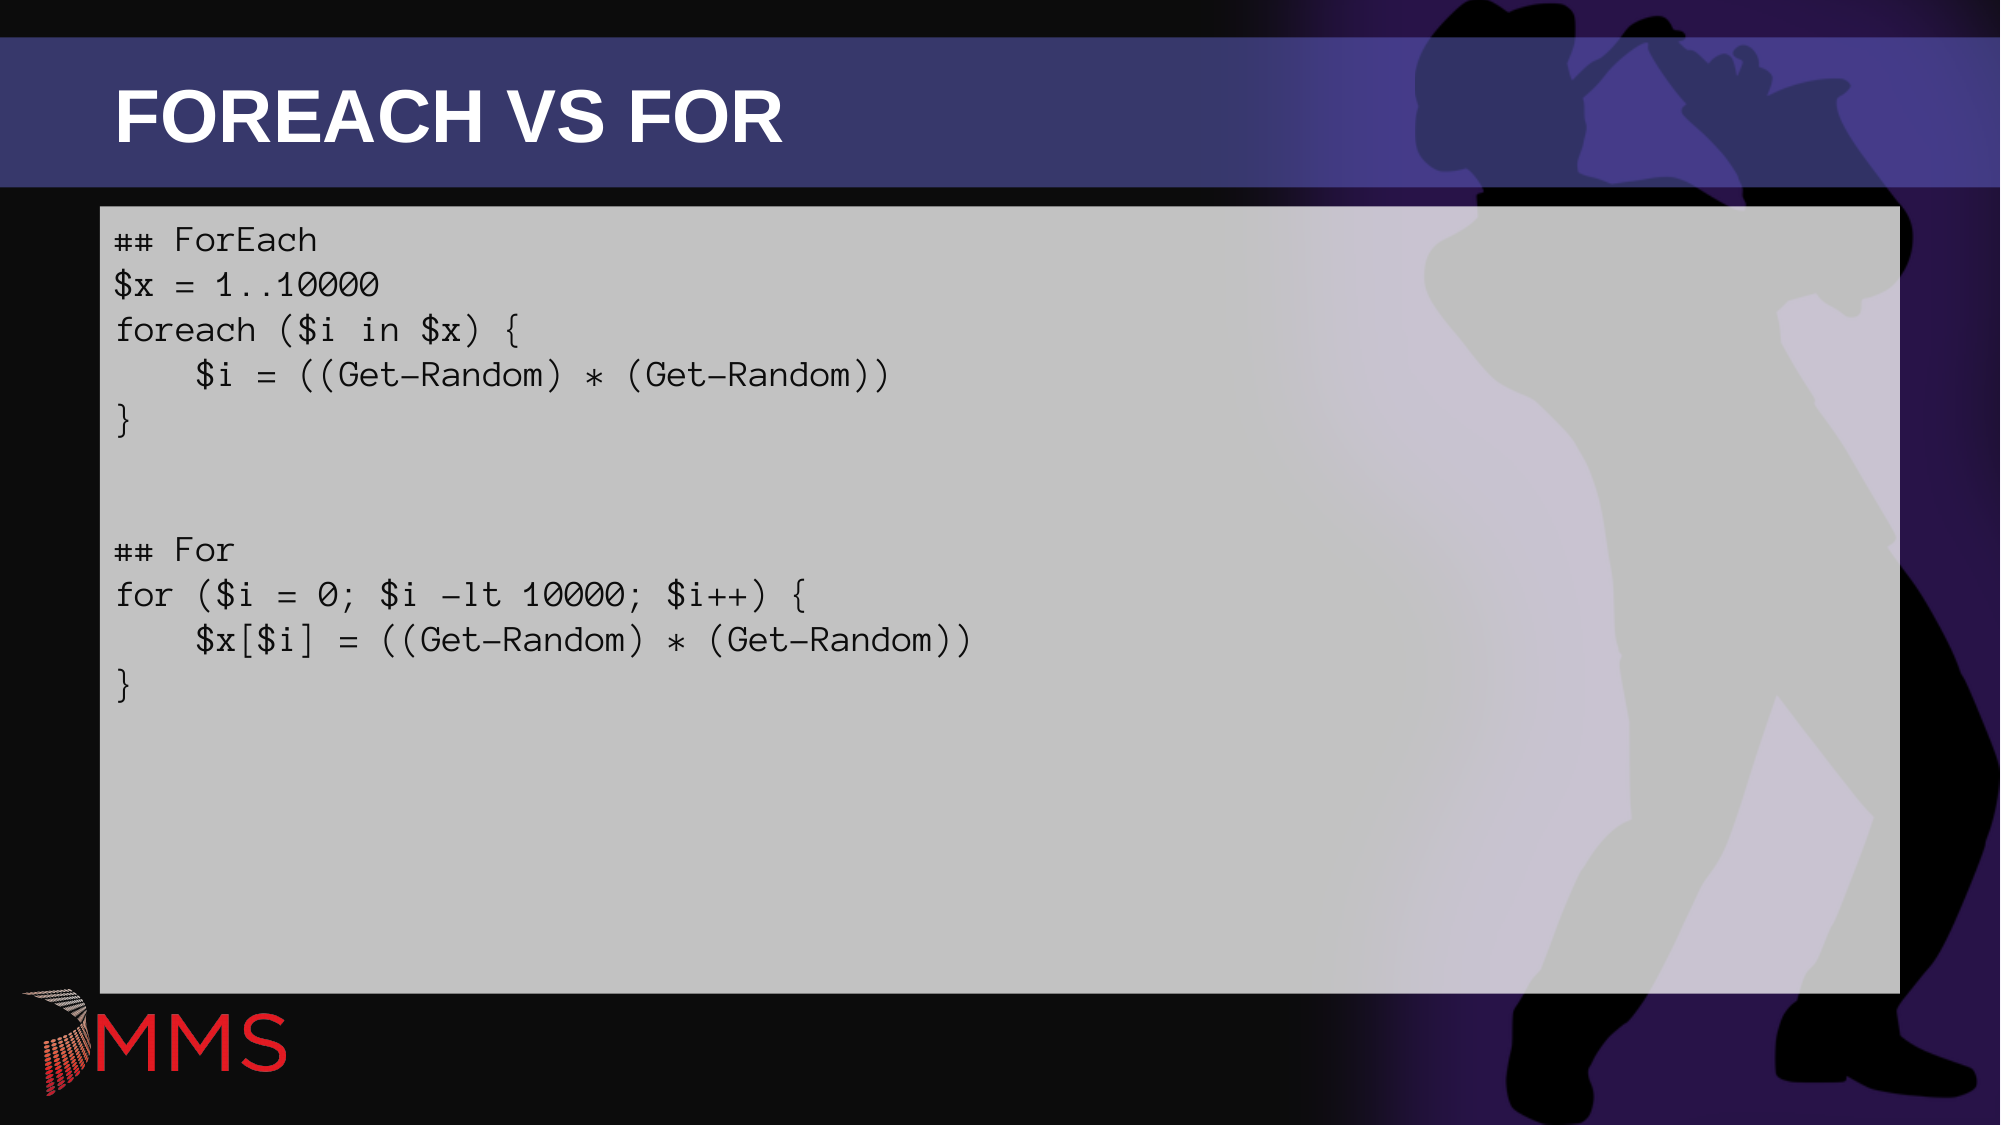

# ForEach VS For
## ForEach $x = 1..10000 foreach ($i in $x) { $i = ((Get-Random) * (Get-Random)) }

## For for ($i = 0; $i -lt 10000; $i++) { $x[$i] = ((Get-Random) * (Get-Random)) }